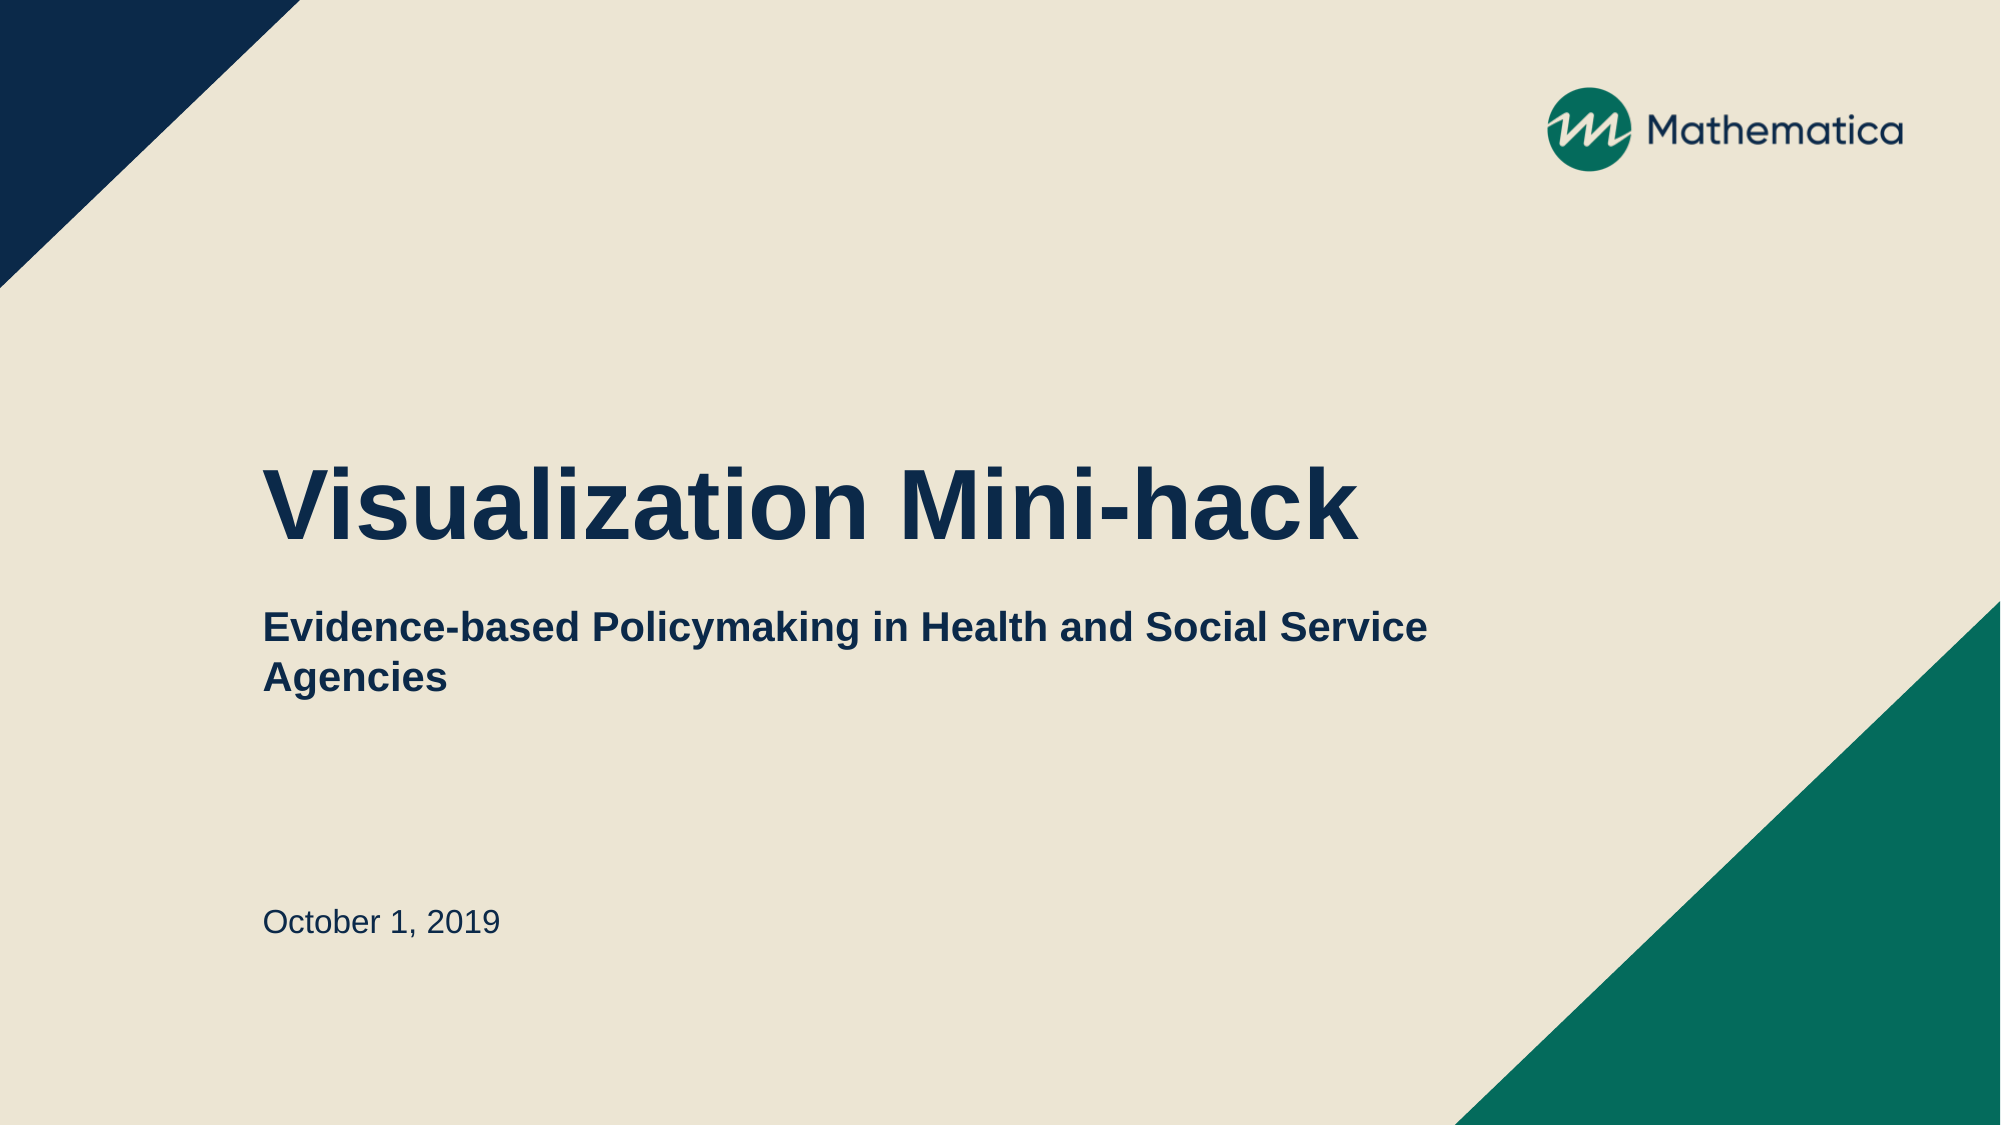

# Visualization Mini-hack
Evidence-based Policymaking in Health and Social Service Agencies
October 1, 2019